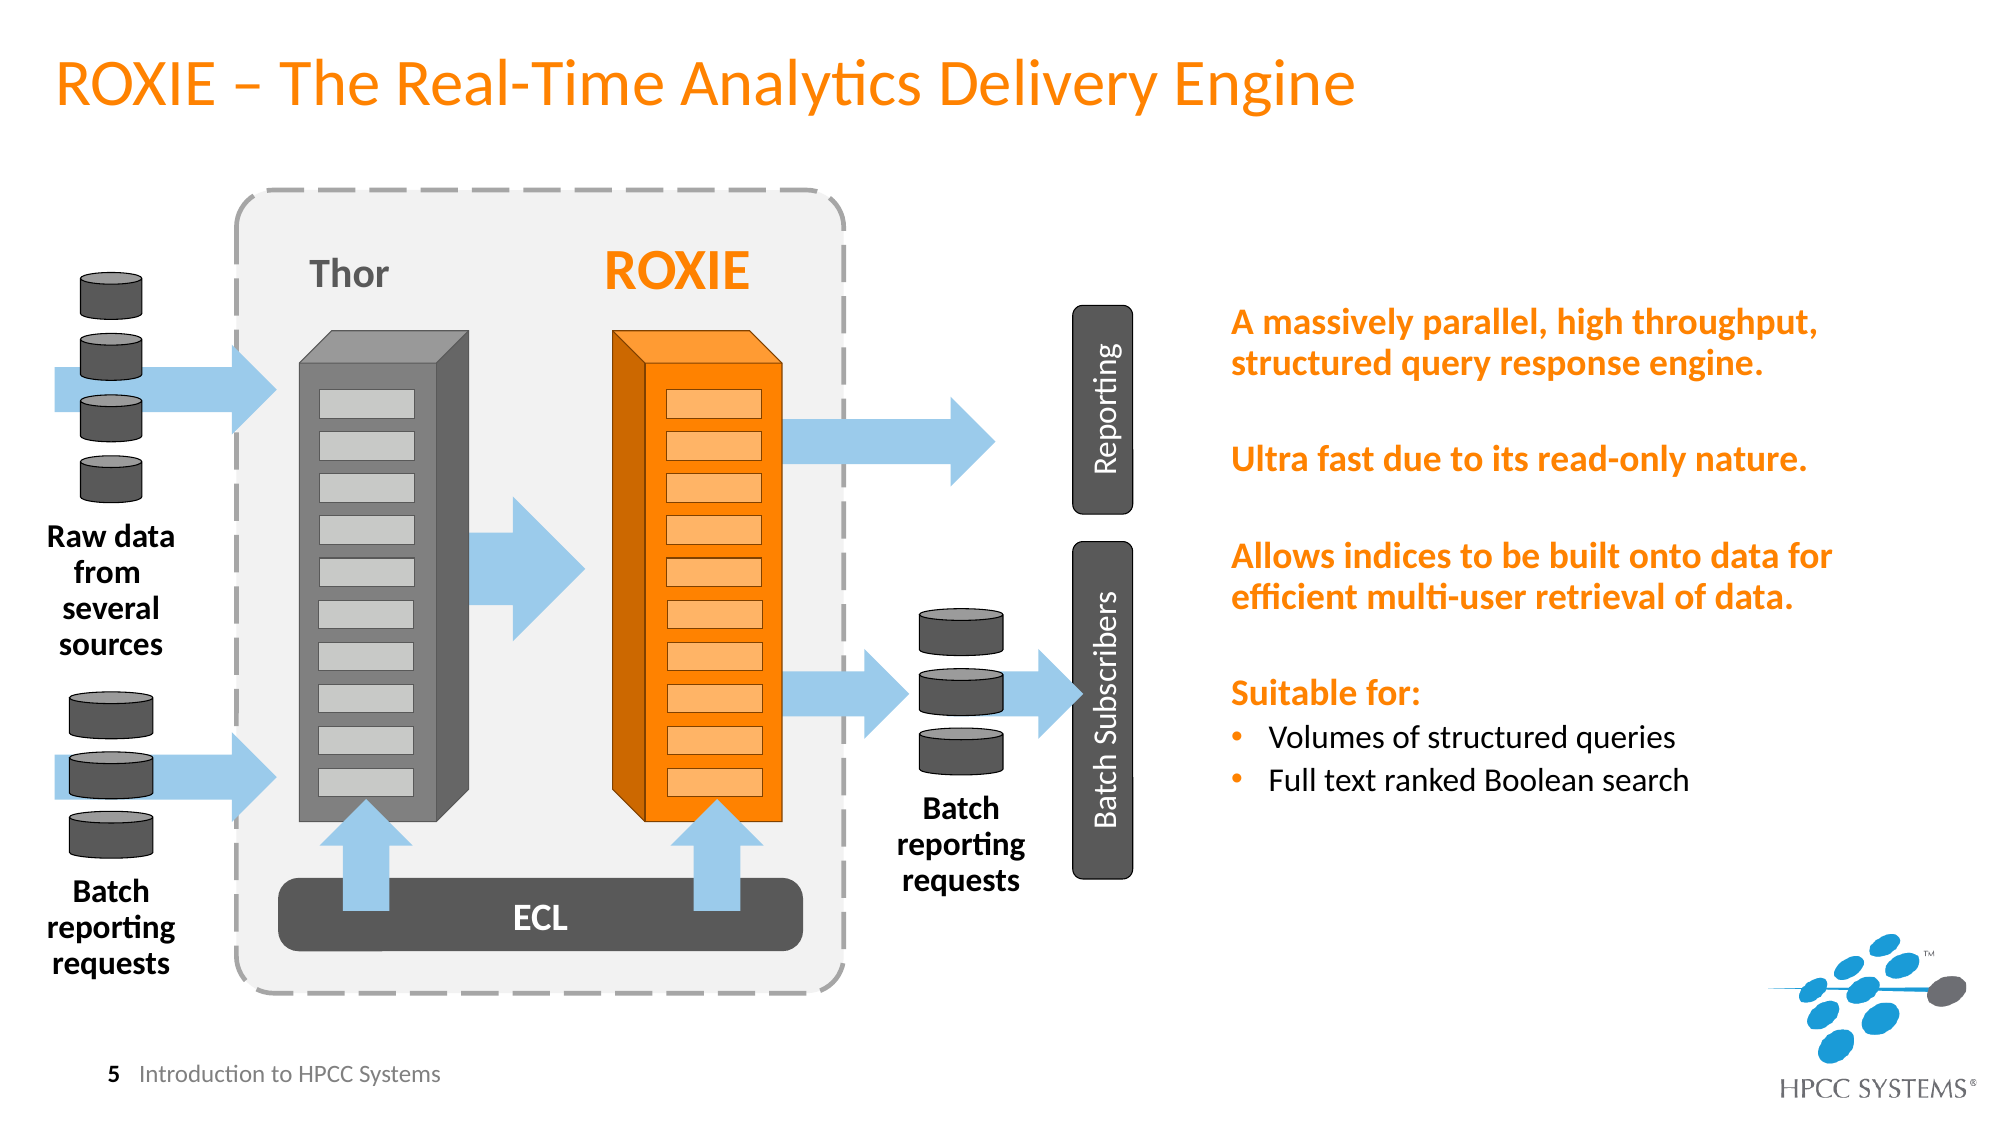

# ROXIE – The Real-Time Analytics Delivery Engine

ROXIE
Thor

A massively parallel, high throughput, structured query response engine.
Ultra fast due to its read-only nature.
Allows indices to be built onto data for efficient multi-user retrieval of data.
Suitable for:
Volumes of structured queries
Full text ranked Boolean search

Reporting

Raw data from
several sources

Batch Subscribers

Batch reporting requests

Batch reporting requests
ECL
5
Introduction to HPCC Systems